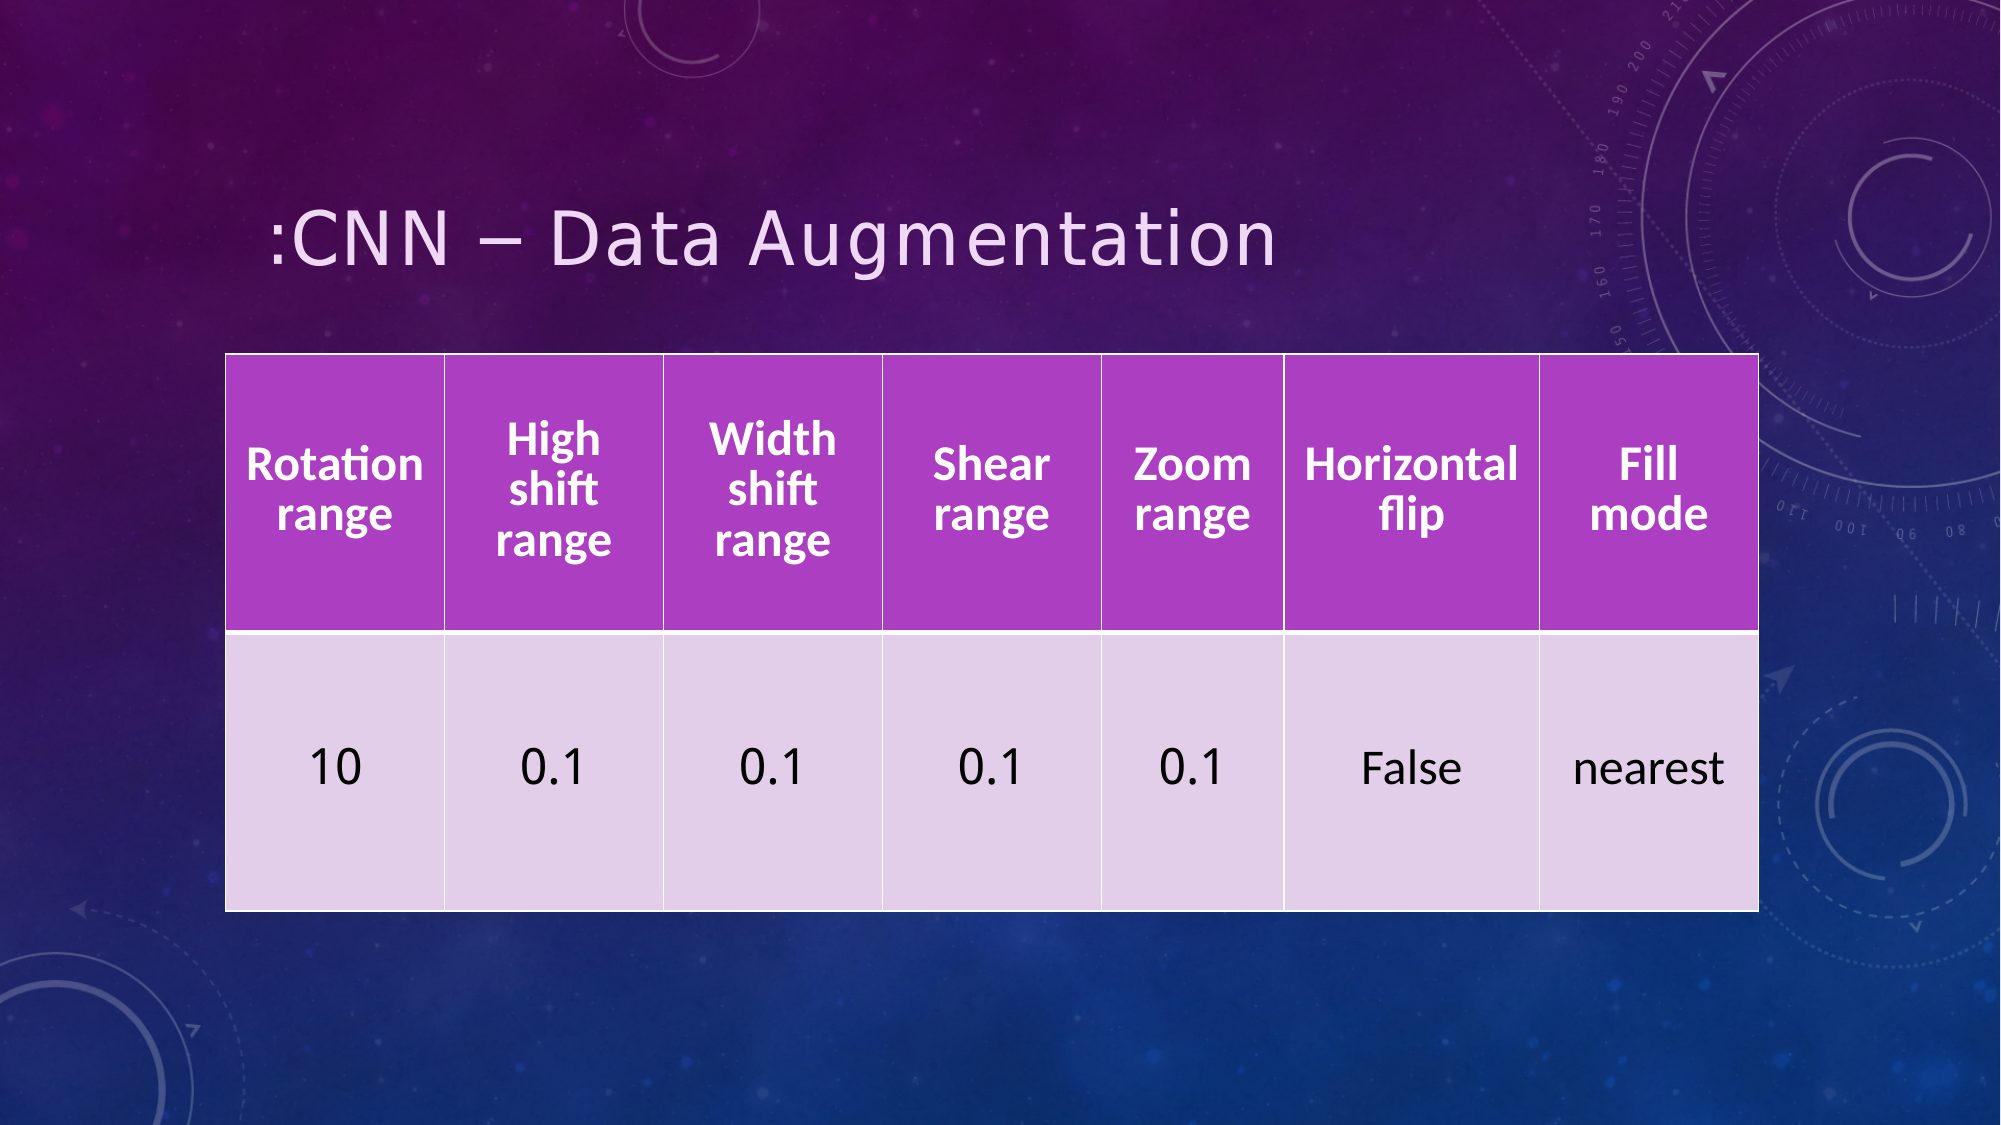

CNN – Data Augmentation:
| Rotation range | High shift range | Width shift range | Shear range | Zoom range | Horizontal flip | Fill mode |
| --- | --- | --- | --- | --- | --- | --- |
| 10 | 0.1 | 0.1 | 0.1 | 0.1 | False | nearest |